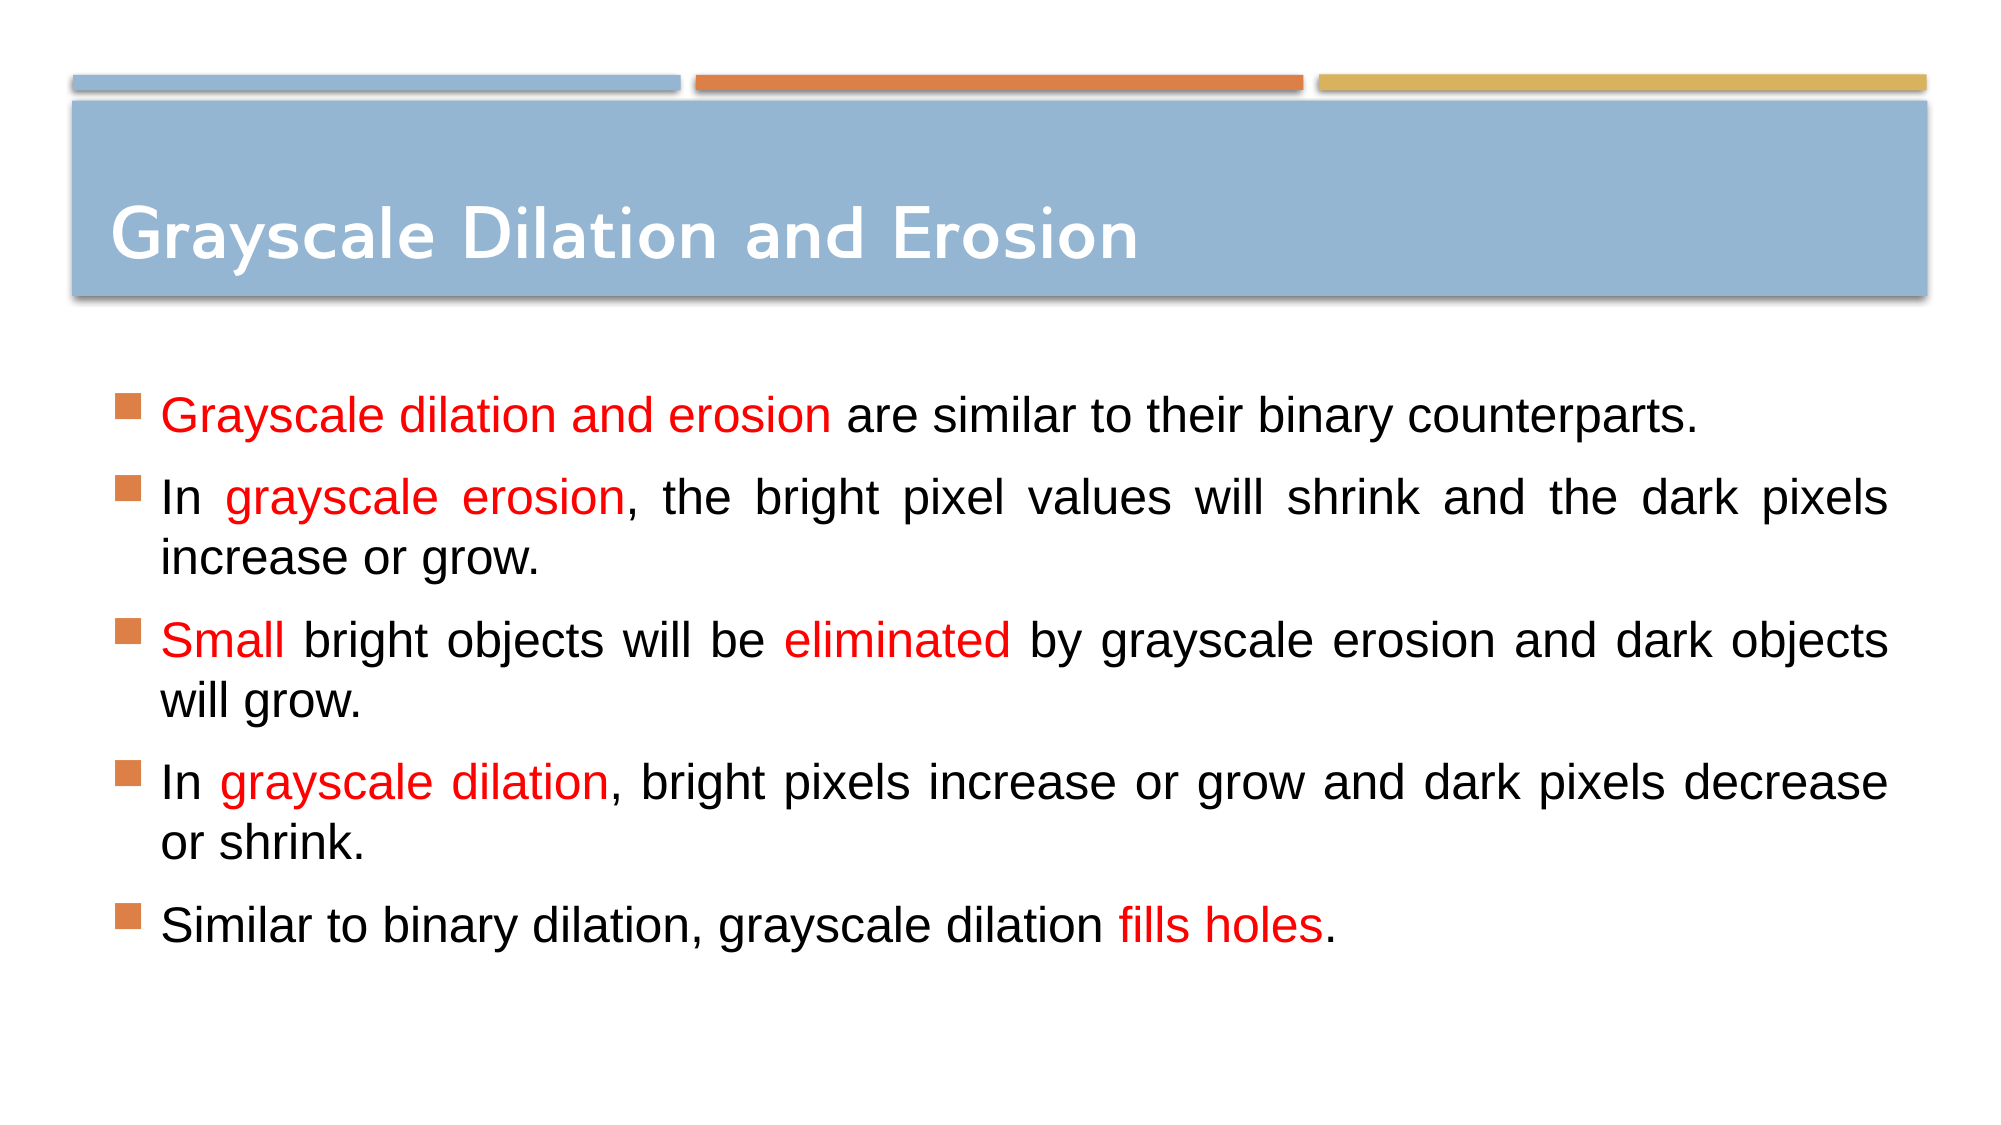

# Grayscale Dilation and Erosion
Grayscale dilation and erosion are similar to their binary counterparts.
In grayscale erosion, the bright pixel values will shrink and the dark pixels increase or grow.
Small bright objects will be eliminated by grayscale erosion and dark objects will grow.
In grayscale dilation, bright pixels increase or grow and dark pixels decrease or shrink.
Similar to binary dilation, grayscale dilation fills holes.